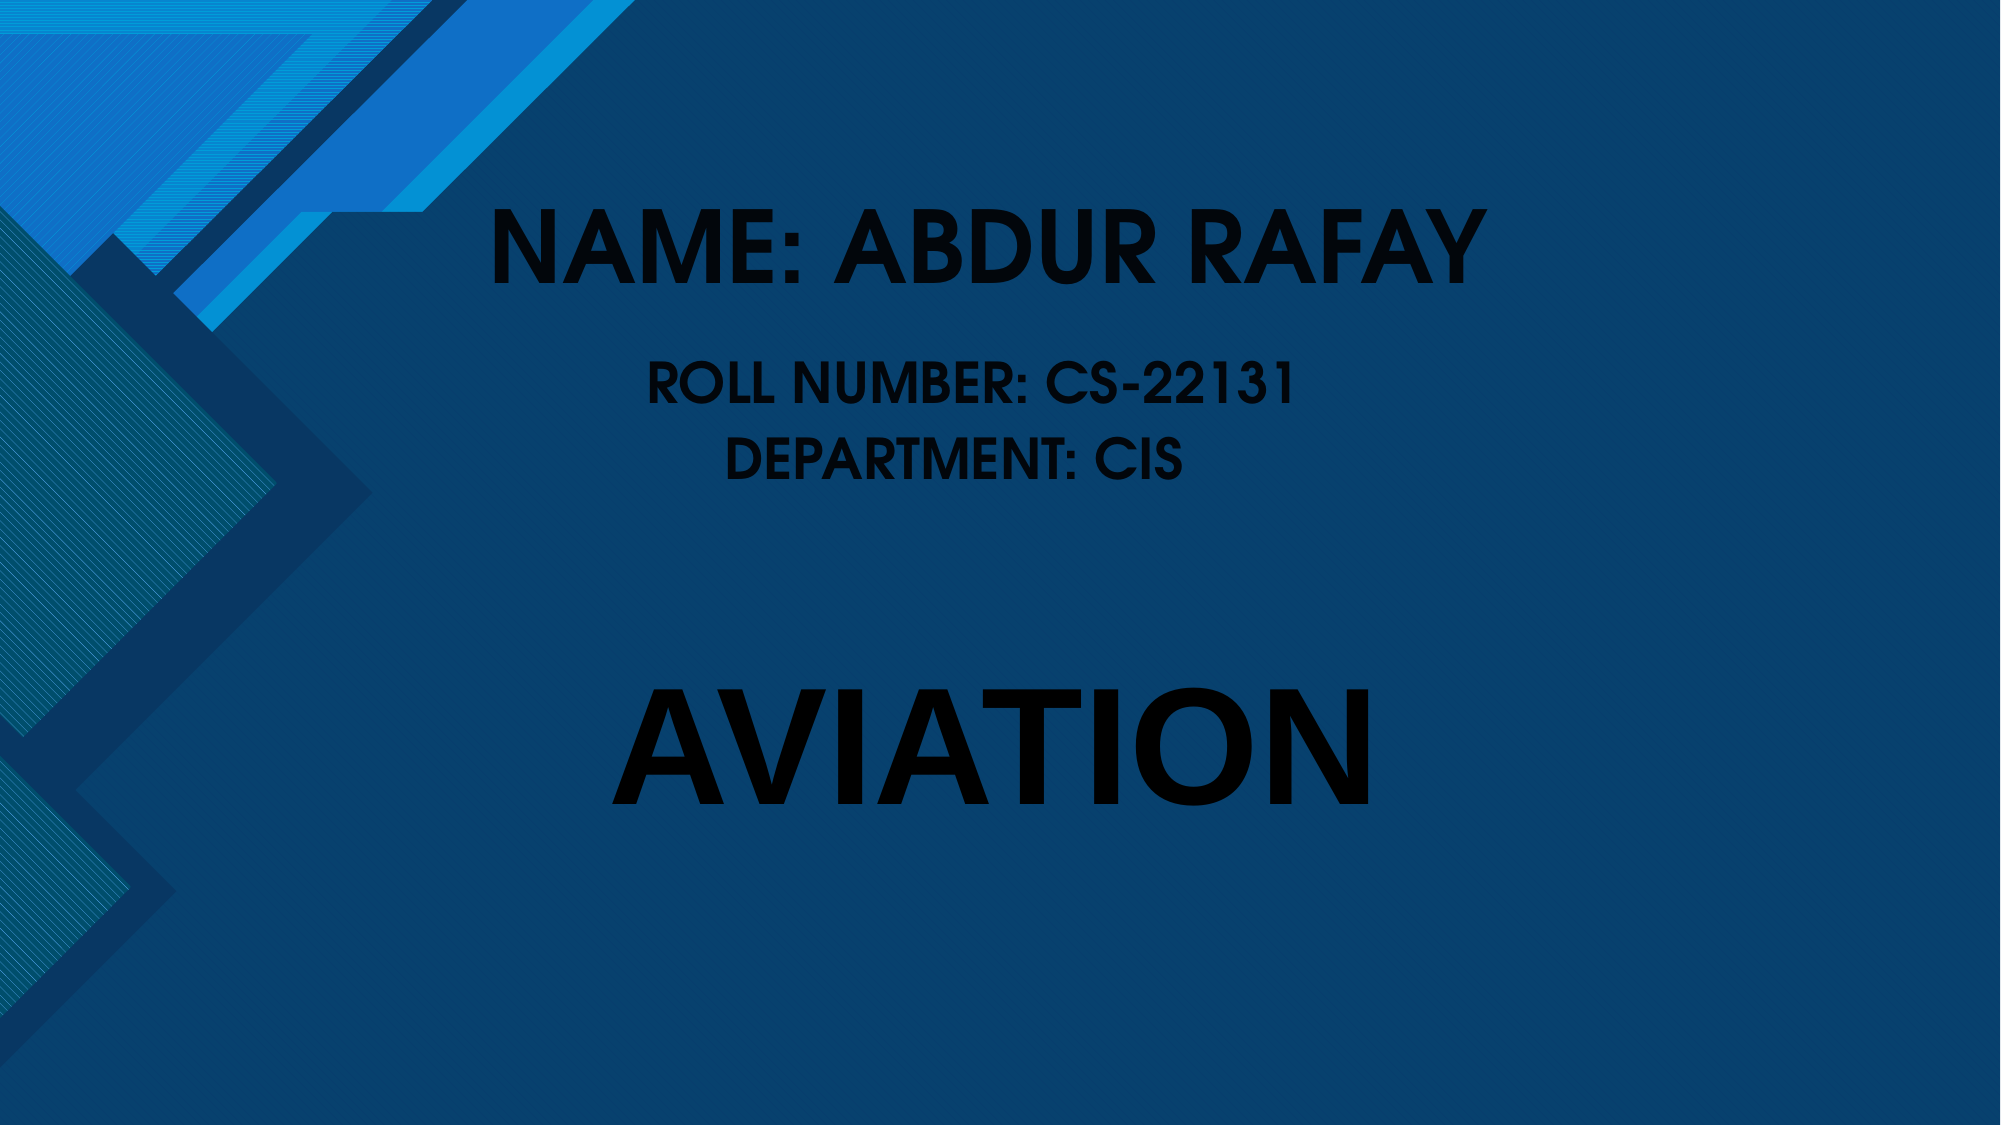

# NAME: ABDUR RAFAY ROLL NUMBER: CS-22131 DEPARTMENT: CIS
                                        AVIATION
1